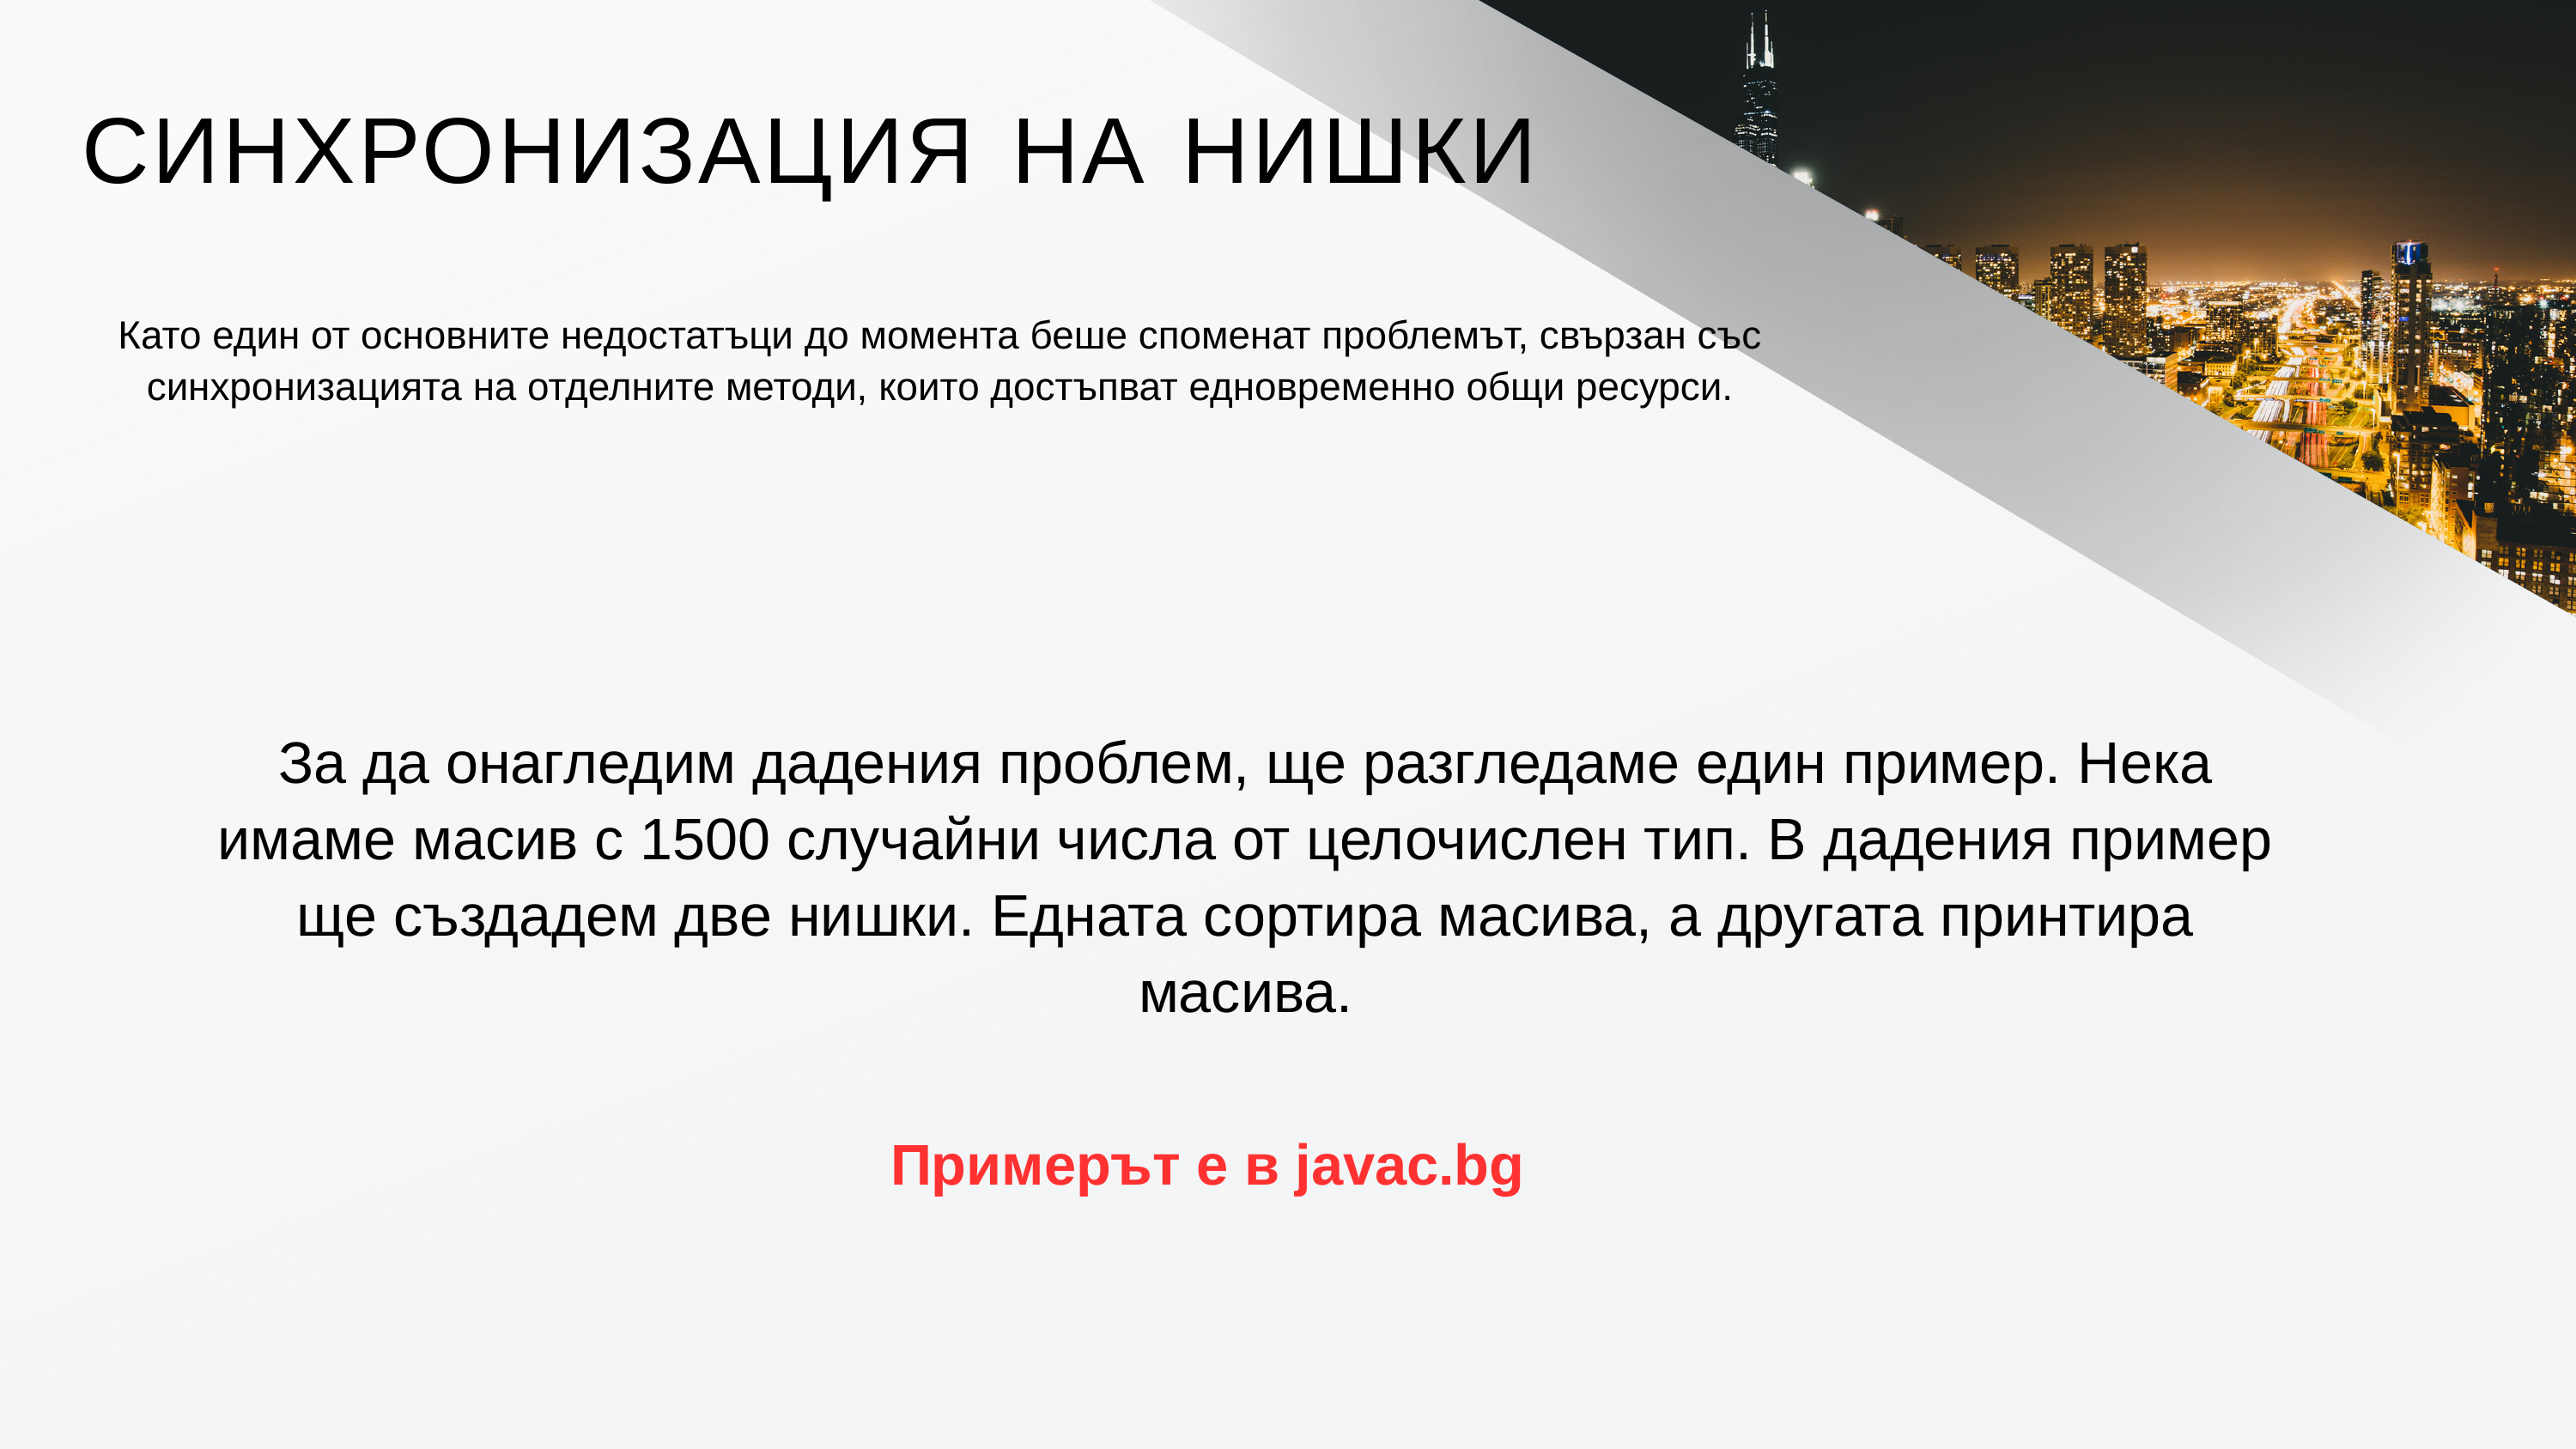

СИНХРОНИЗАЦИЯ НА НИШКИ

Като един от основните недостатъци до момента беше споменат проблемът, свързан със синхронизацията на отделните методи, които достъпват едновременно общи ресурси.
За да онагледим дадения проблем, ще разгледаме един пример. Нека имаме масив с 1500 случайни числа от целочислен тип. В дадения пример ще създадем две нишки. Едната сортира масива, а другата принтира масива.
Примерът е в javac.bg